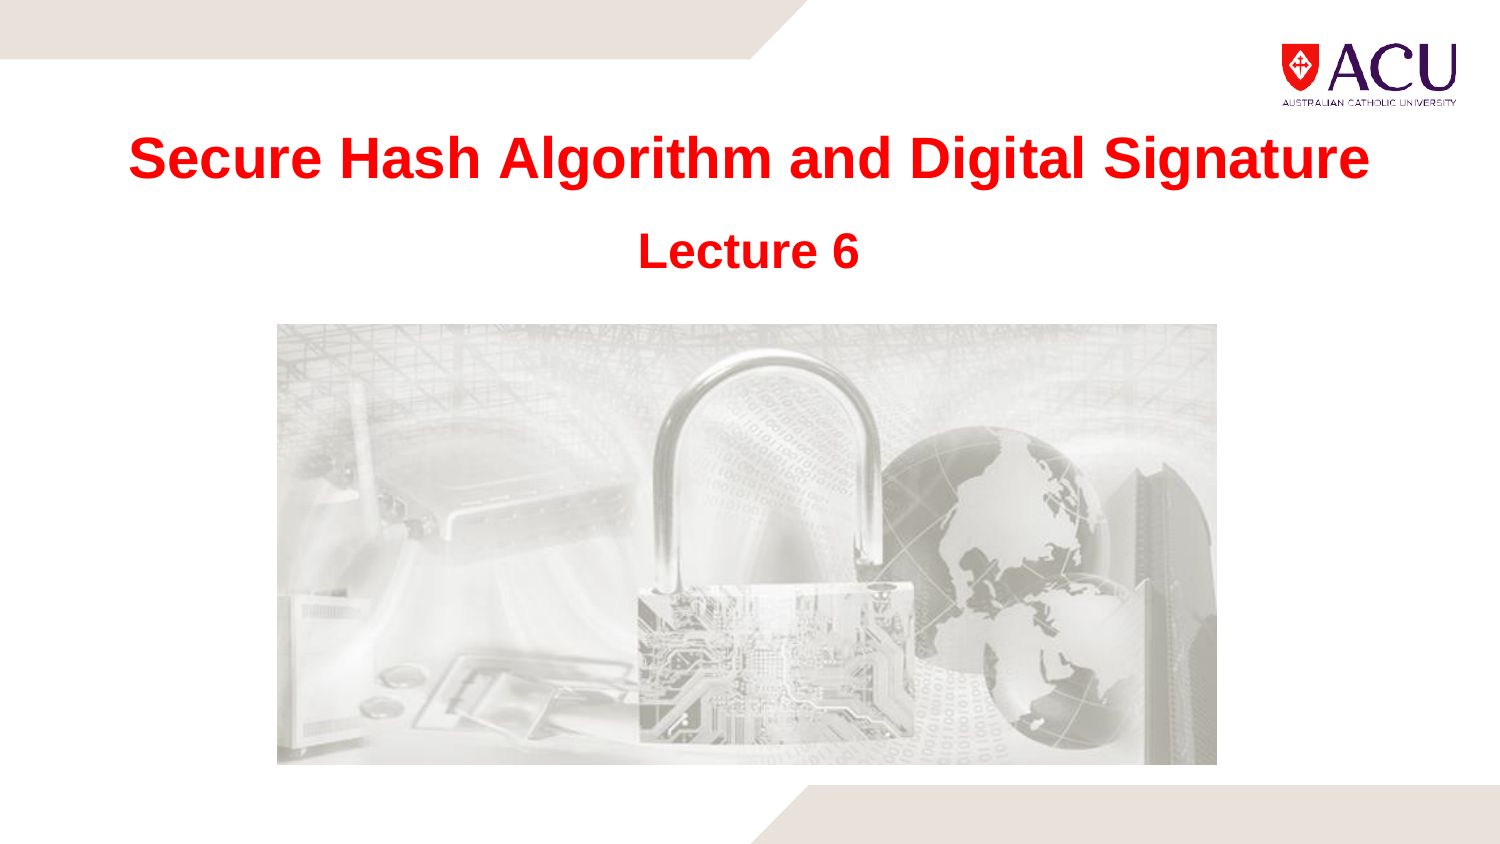

# Secure Hash Algorithm and Digital Signature
Lecture 6